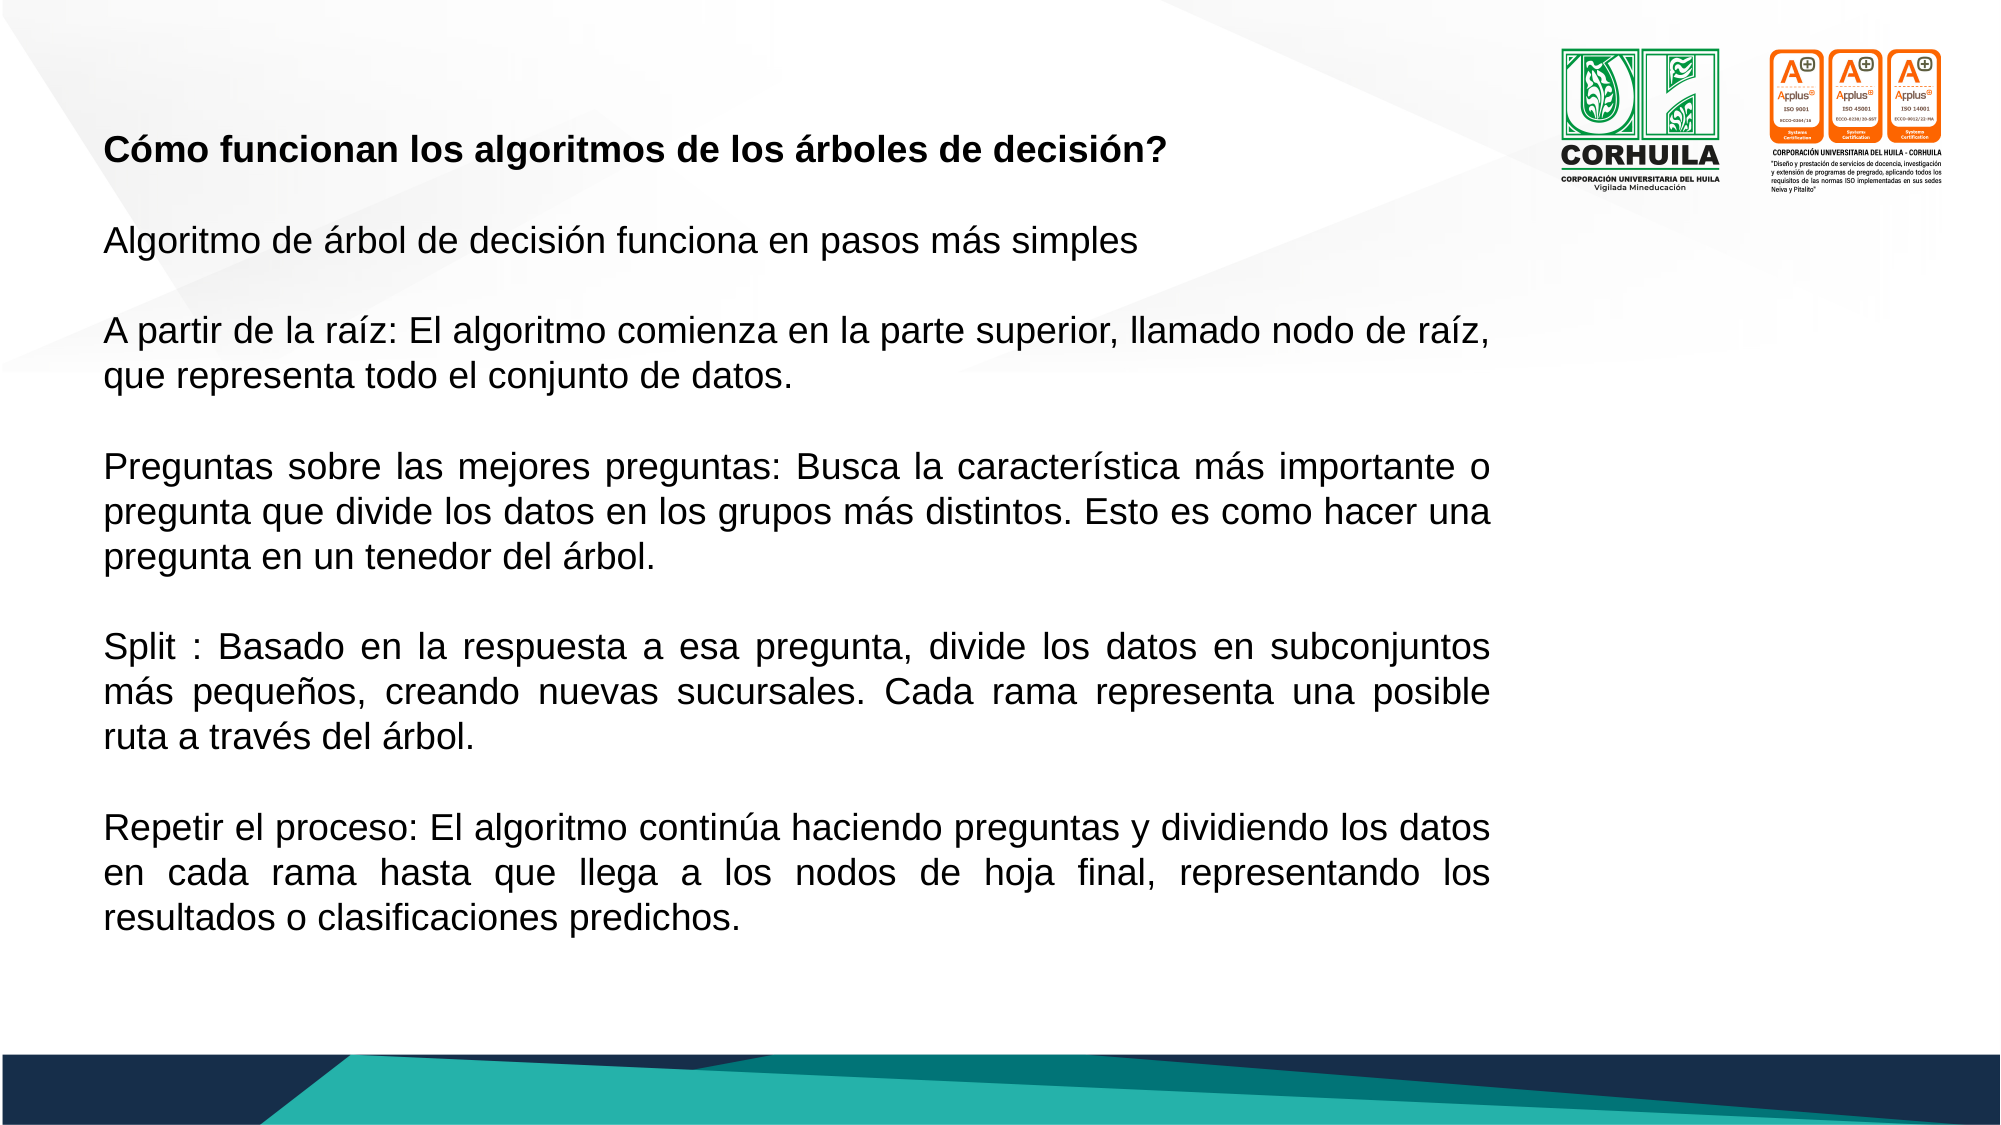

Cómo funcionan los algoritmos de los árboles de decisión?
Algoritmo de árbol de decisión funciona en pasos más simples
A partir de la raíz: El algoritmo comienza en la parte superior, llamado nodo de raíz, que representa todo el conjunto de datos.
Preguntas sobre las mejores preguntas: Busca la característica más importante o pregunta que divide los datos en los grupos más distintos. Esto es como hacer una pregunta en un tenedor del árbol.
Split : Basado en la respuesta a esa pregunta, divide los datos en subconjuntos más pequeños, creando nuevas sucursales. Cada rama representa una posible ruta a través del árbol.
Repetir el proceso: El algoritmo continúa haciendo preguntas y dividiendo los datos en cada rama hasta que llega a los nodos de hoja final, representando los resultados o clasificaciones predichos.